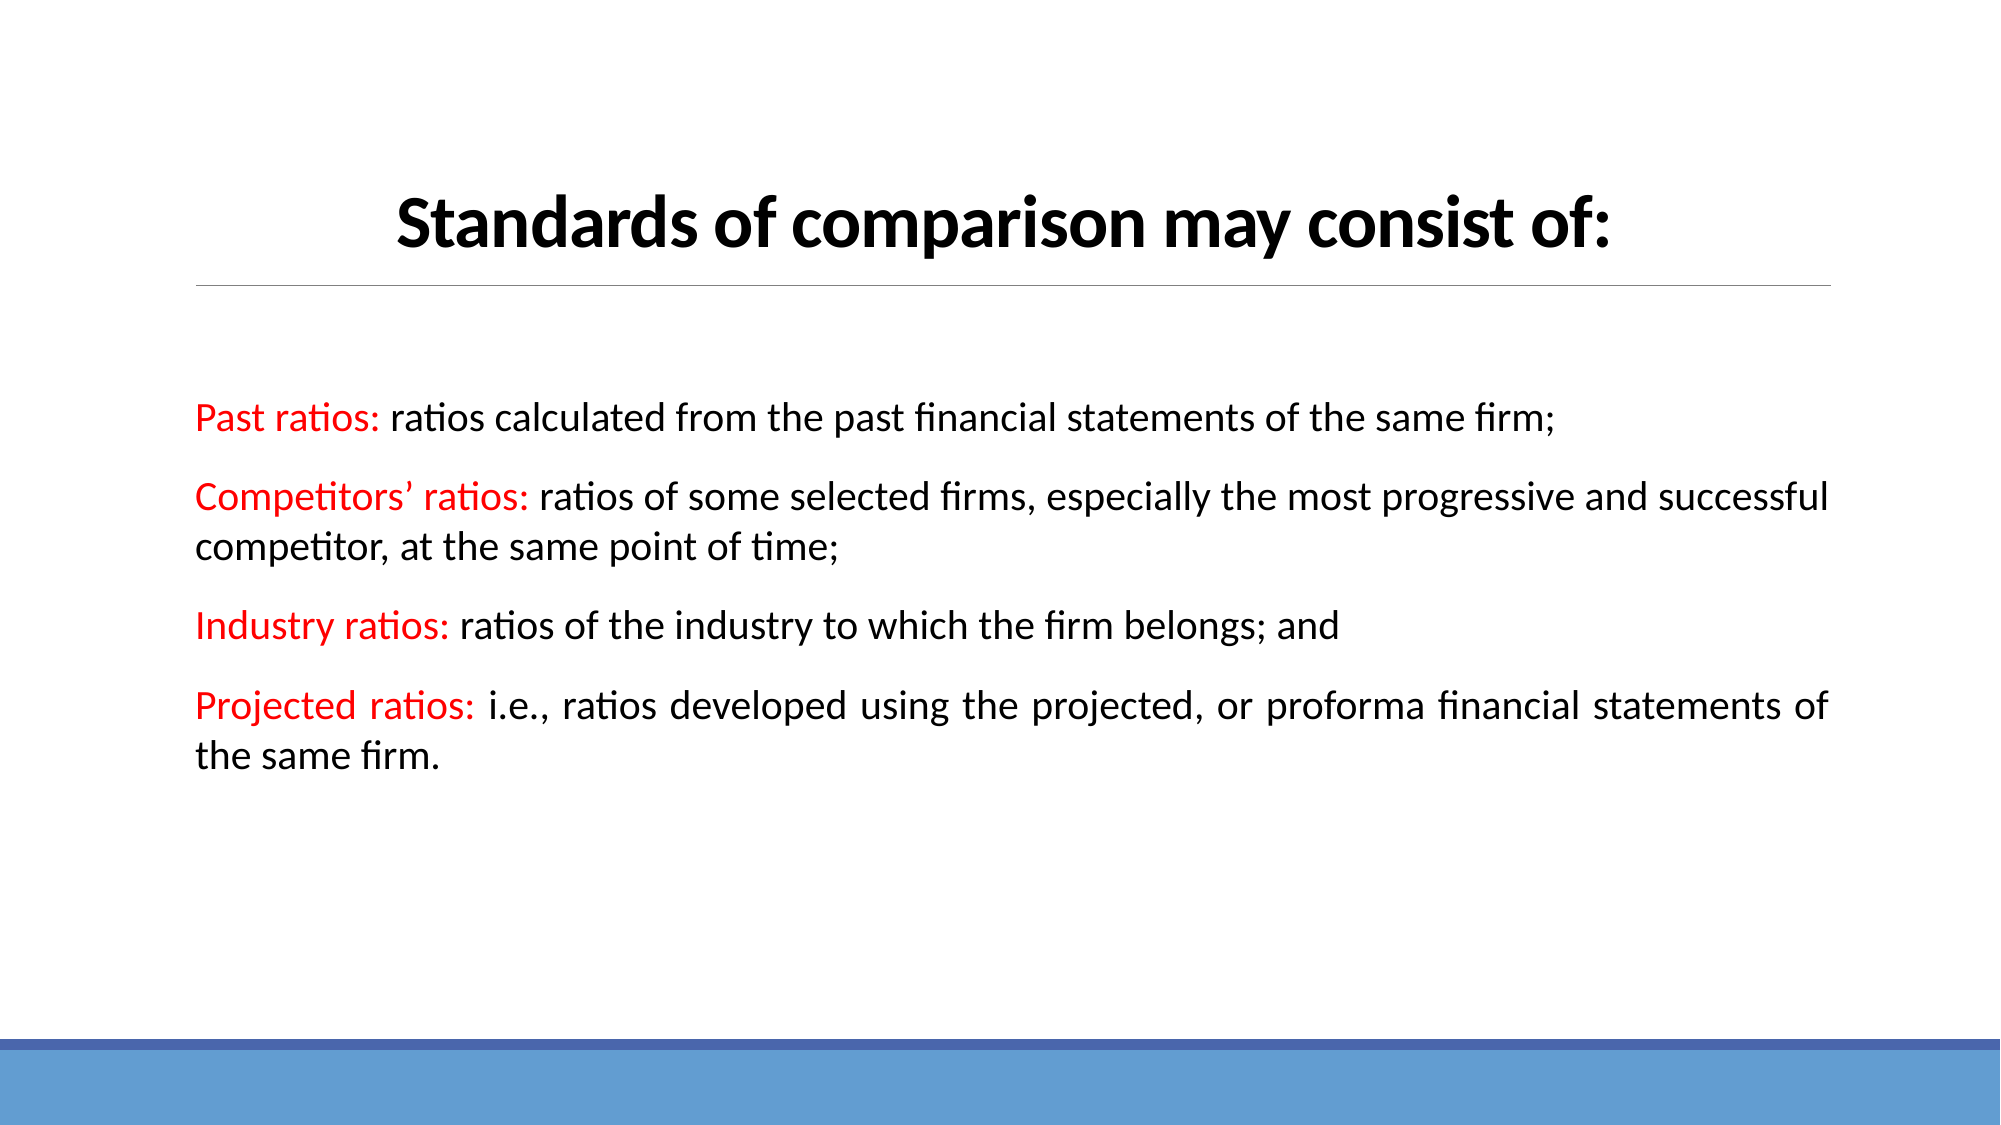

# Standards of comparison may consist of:

Past ratios: ratios calculated from the past financial statements of the same firm;
Competitors’ ratios: ratios of some selected firms, especially the most progressive and successful competitor, at the same point of time;
Industry ratios: ratios of the industry to which the firm belongs; and
Projected ratios: i.e., ratios developed using the projected, or proforma financial statements of the same firm.